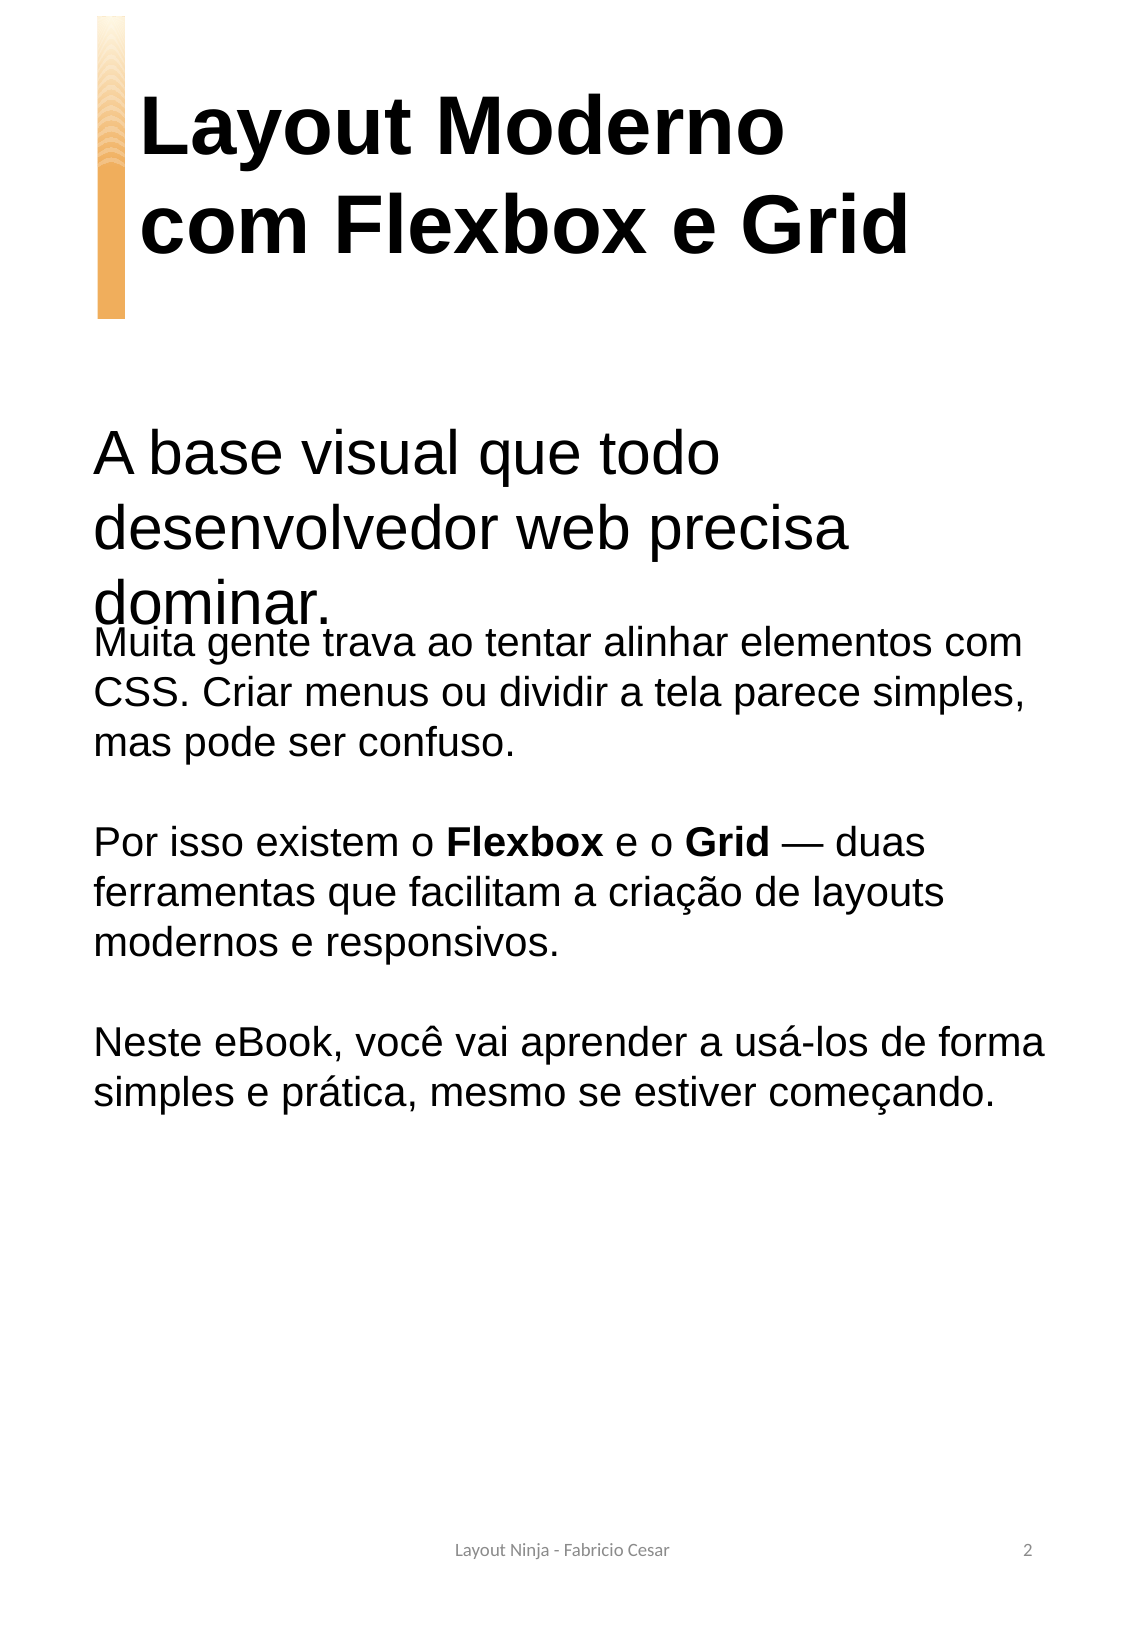

Layout Moderno com Flexbox e Grid
A base visual que todo desenvolvedor web precisa dominar.
Muita gente trava ao tentar alinhar elementos com CSS. Criar menus ou dividir a tela parece simples, mas pode ser confuso.

Por isso existem o Flexbox e o Grid — duas ferramentas que facilitam a criação de layouts modernos e responsivos.

Neste eBook, você vai aprender a usá-los de forma simples e prática, mesmo se estiver começando.
Layout Ninja - Fabricio Cesar
2